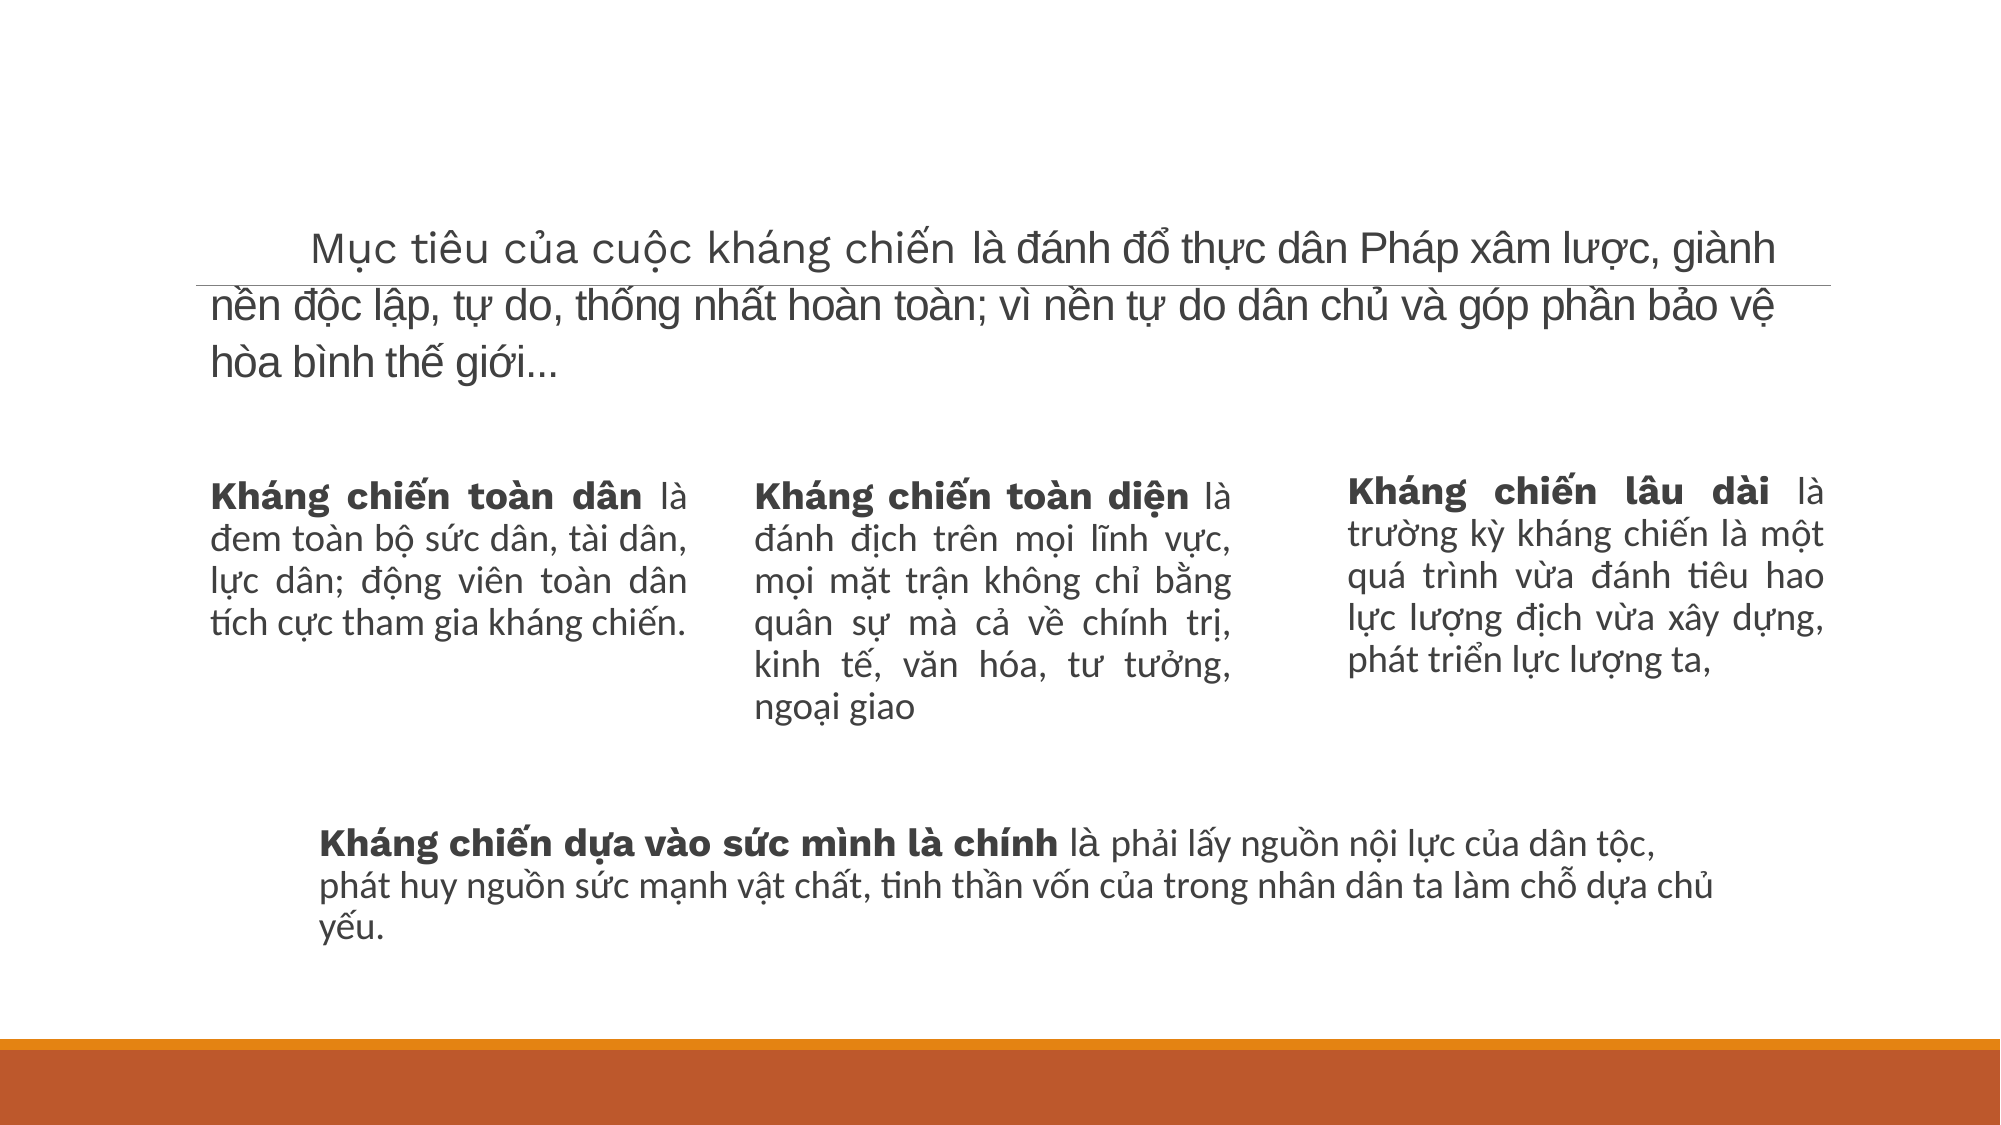

# Mục tiêu của cuộc kháng chiến là đánh đổ thực dân Pháp xâm lược, giành nền độc lập, tự do, thống nhất hoàn toàn; vì nền tự do dân chủ và góp phần bảo vệ hòa bình thế giới...
Kháng chiến lâu dài là trường kỳ kháng chiến là một quá trình vừa đánh tiêu hao lực lượng địch vừa xây dựng, phát triển lực lượng ta,
Kháng chiến toàn dân là đem toàn bộ sức dân, tài dân, lực dân; động viên toàn dân tích cực tham gia kháng chiến.
Kháng chiến toàn diện là đánh địch trên mọi lĩnh vực, mọi mặt trận không chỉ bằng quân sự mà cả về chính trị, kinh tế, văn hóa, tư tưởng, ngoại giao
Kháng chiến dựa vào sức mình là chính là phải lấy nguồn nội lực của dân tộc, phát huy nguồn sức mạnh vật chất, tinh thần vốn của trong nhân dân ta làm chỗ dựa chủ yếu.
153